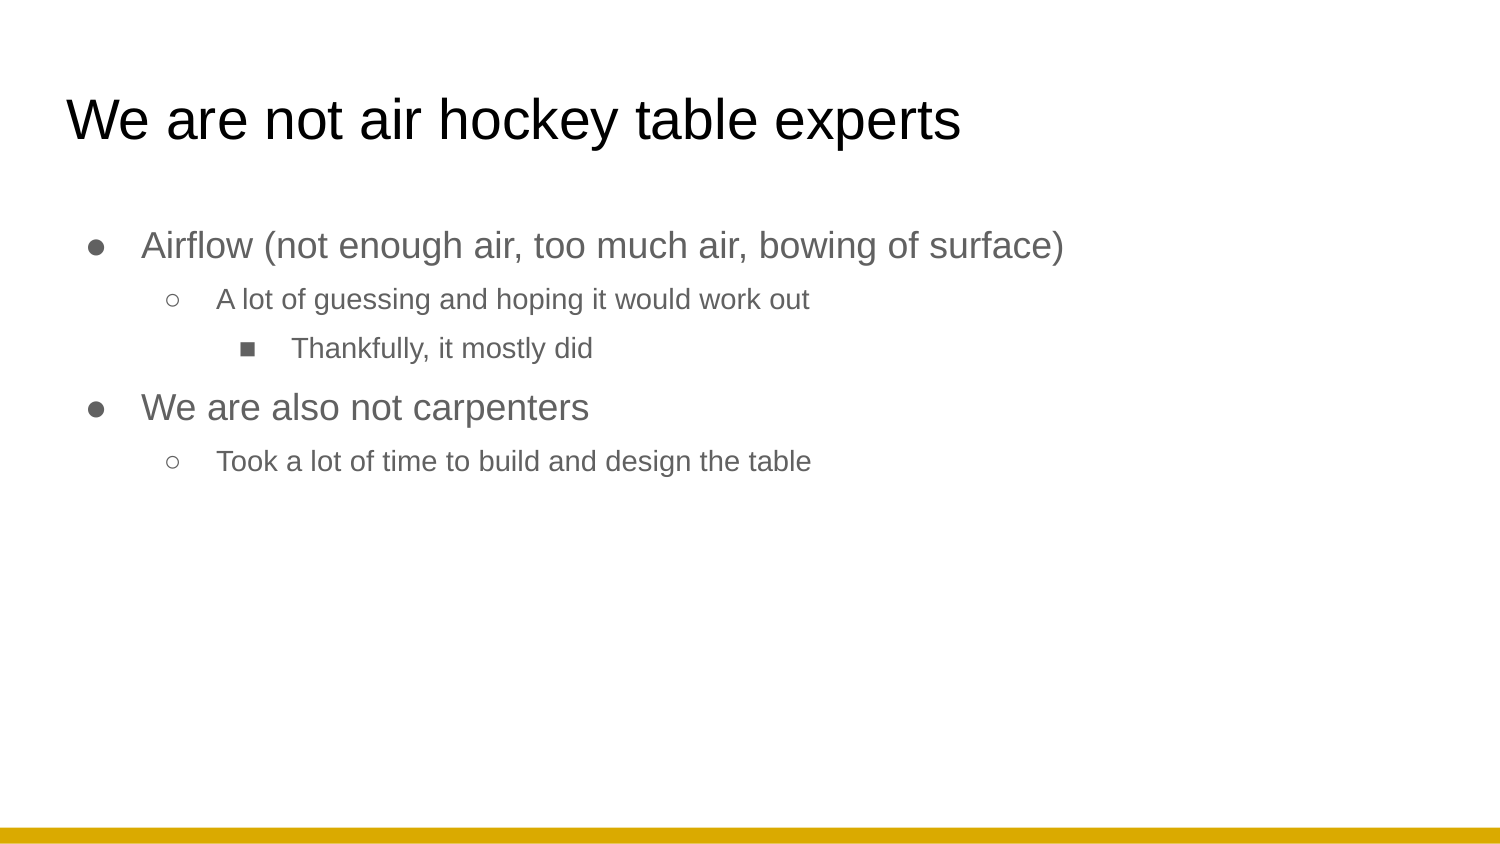

# We are not air hockey table experts
Airflow (not enough air, too much air, bowing of surface)
A lot of guessing and hoping it would work out
Thankfully, it mostly did
We are also not carpenters
Took a lot of time to build and design the table